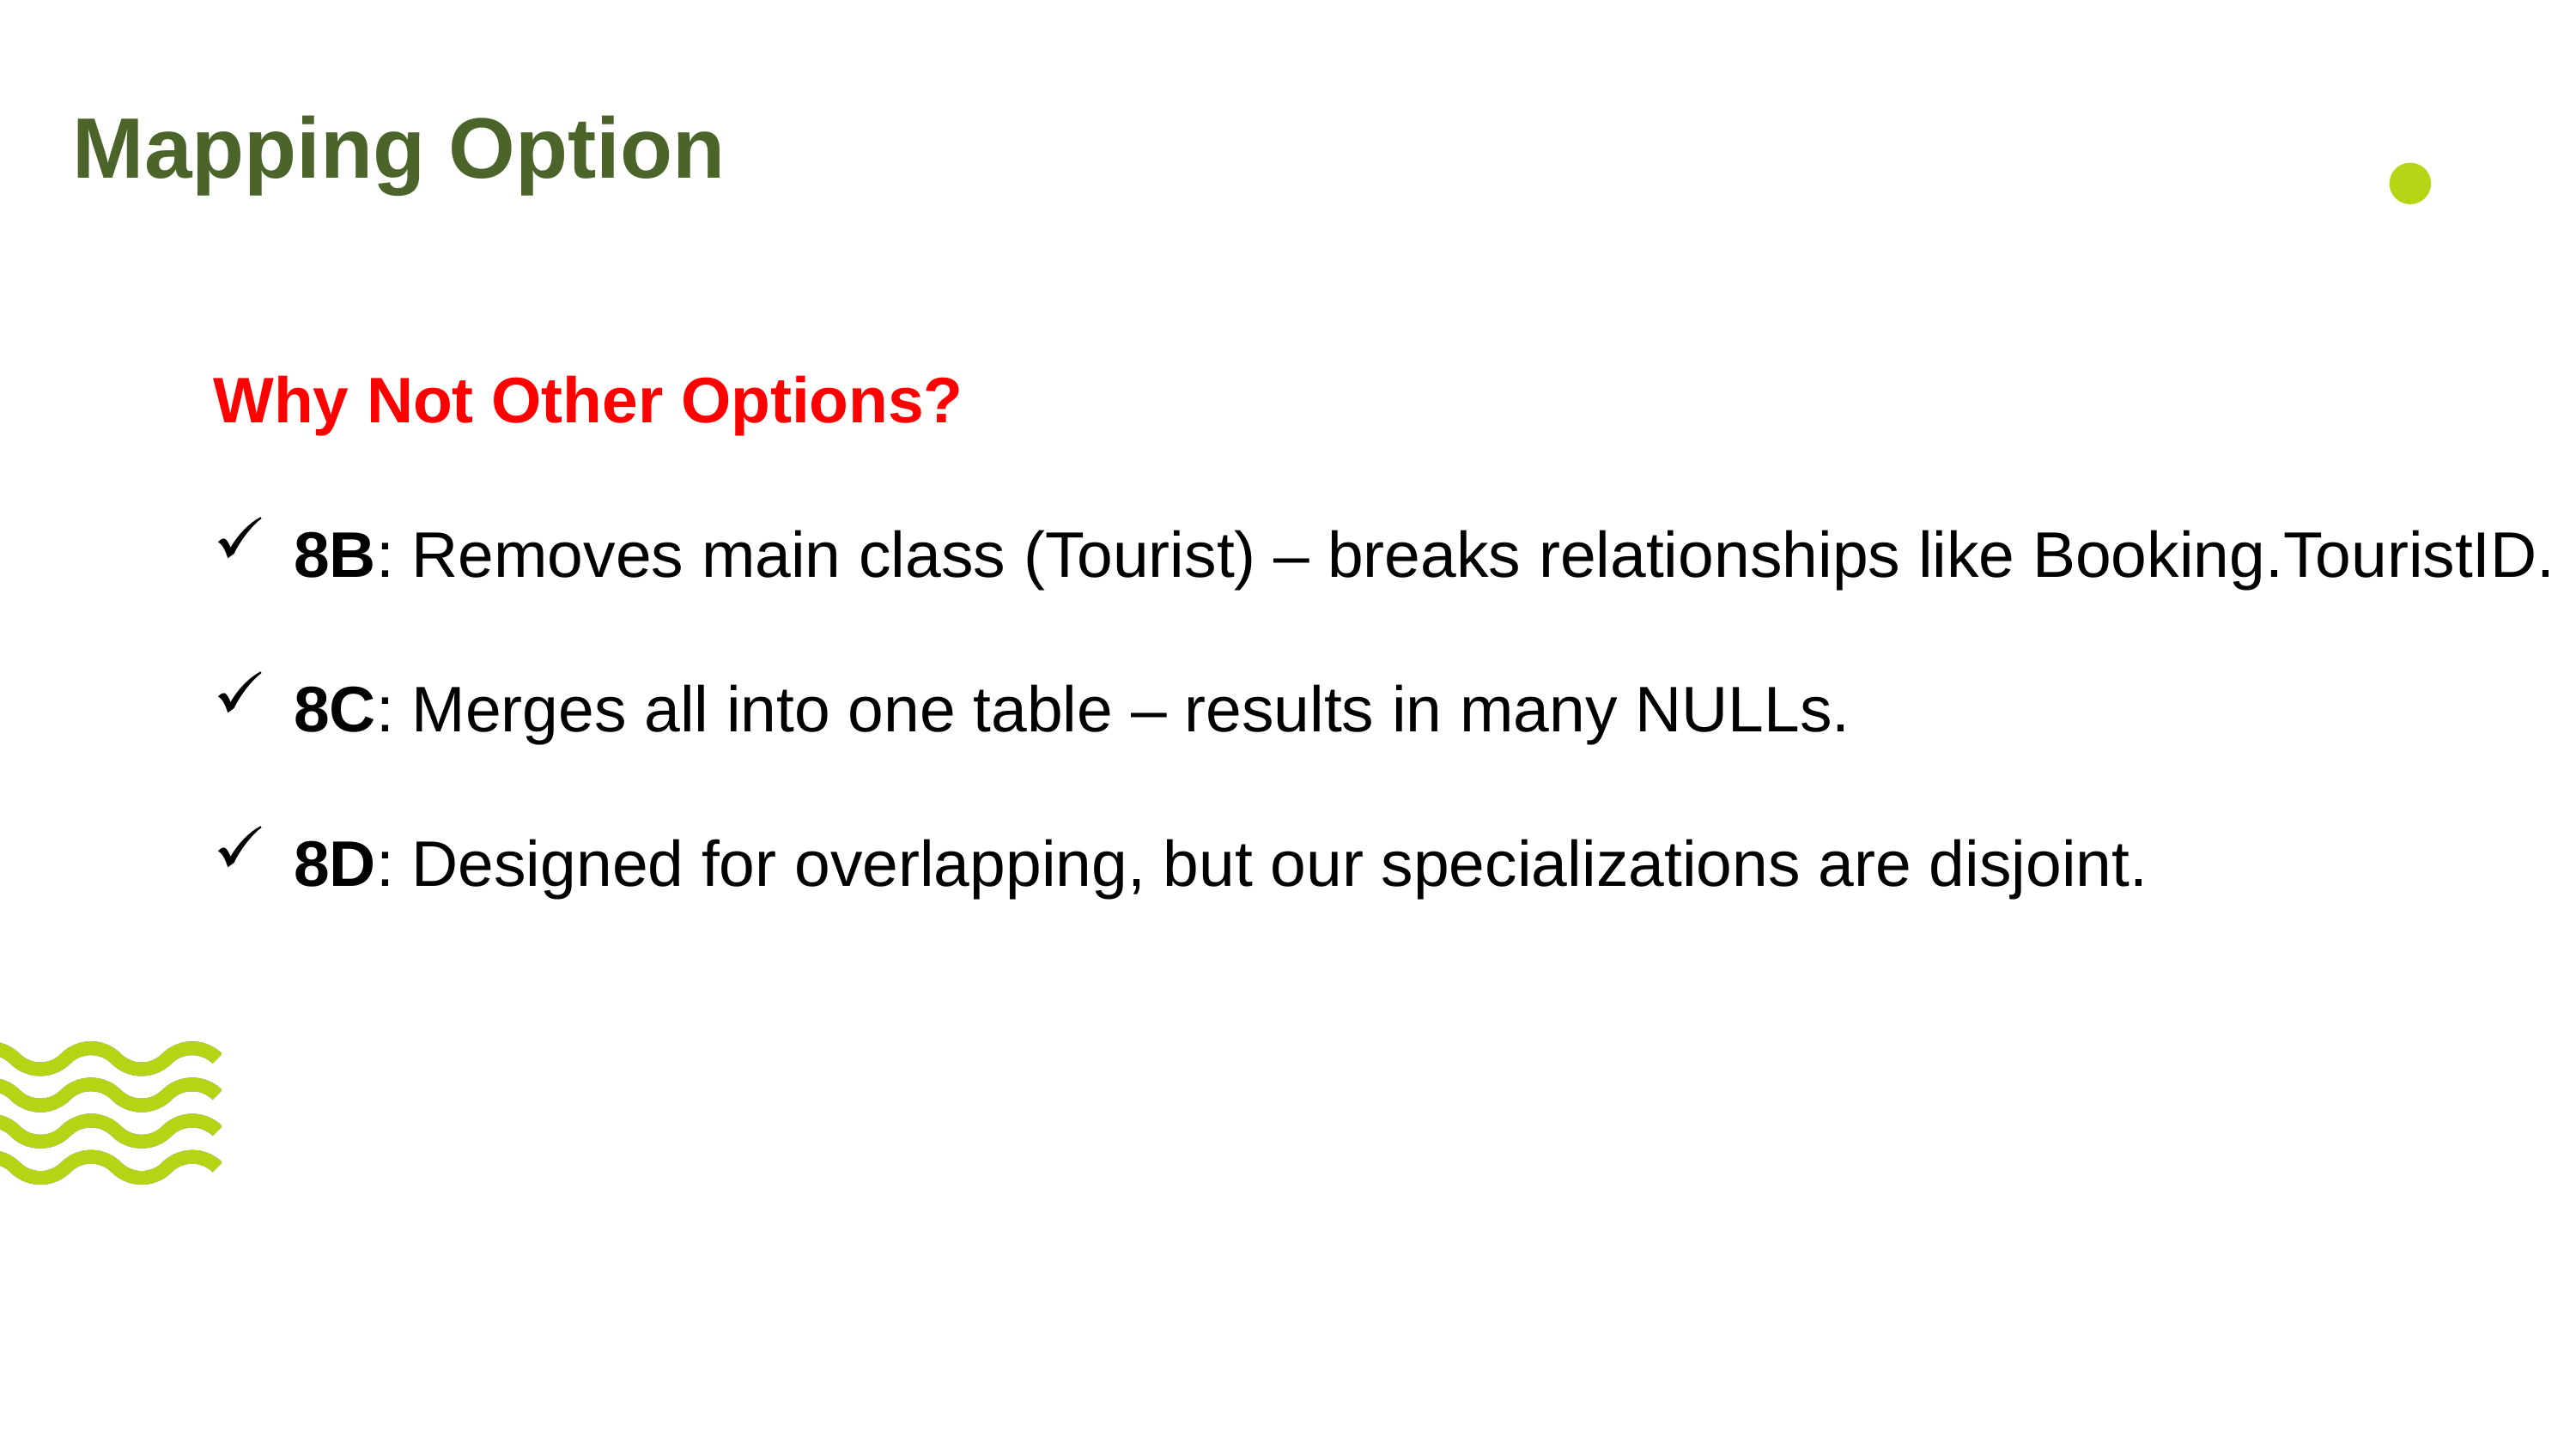

Mapping Option

Why Not Other Options?
8B: Removes main class (Tourist) – breaks relationships like Booking.TouristID.
8C: Merges all into one table – results in many NULLs.
8D: Designed for overlapping, but our specializations are disjoint.